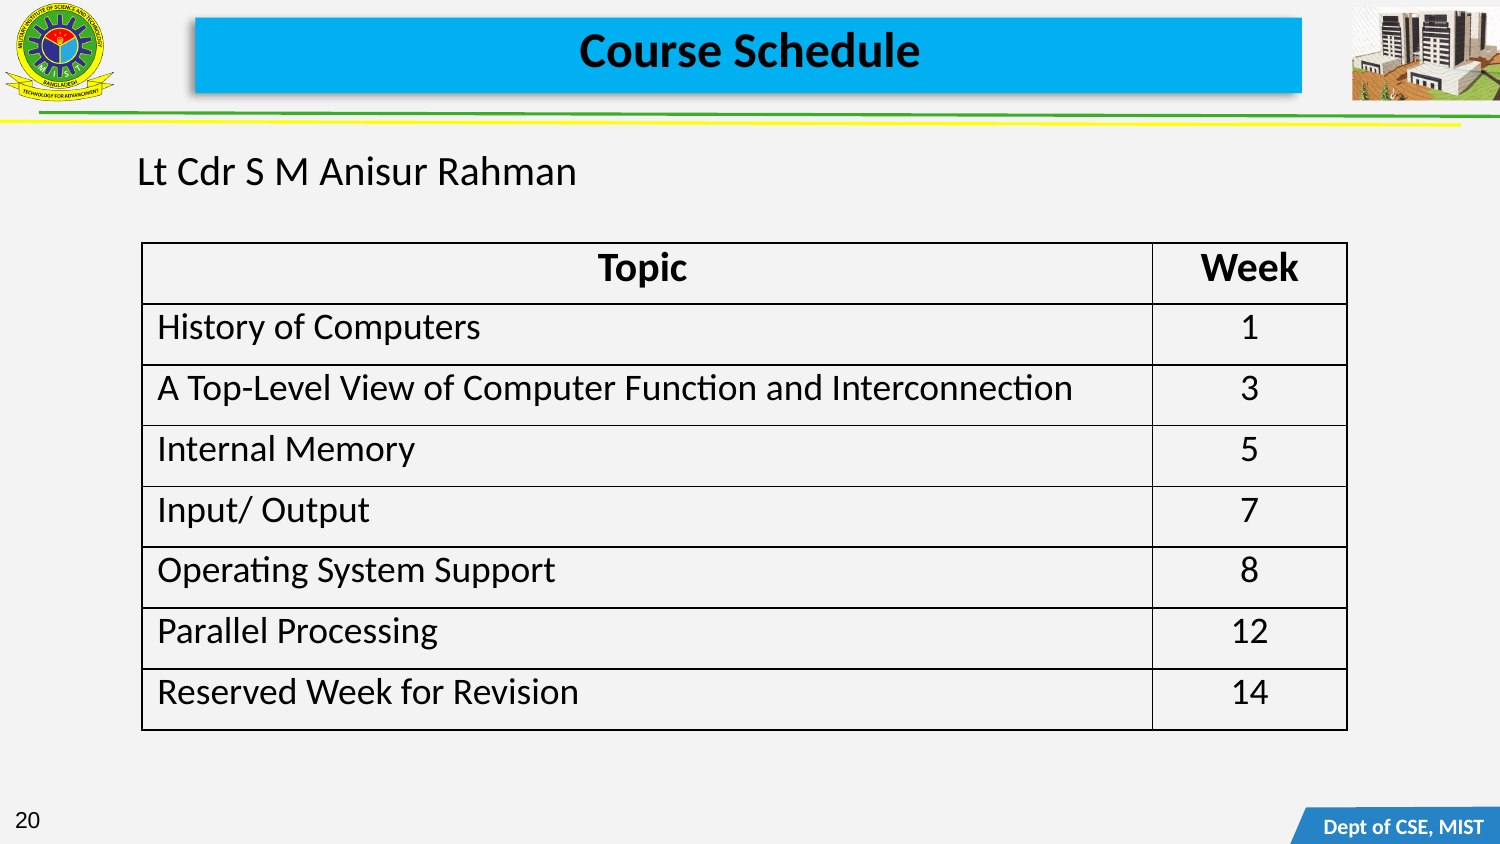

# Course Schedule
        Lt Cdr S M Anisur Rahman

| Topic | Week |
| --- | --- |
| History of Computers | 1 |
| A Top-Level View of Computer Function and Interconnection | 3 |
| Internal Memory | 5 |
| Input/ Output | 7 |
| Operating System Support | 8 |
| Parallel Processing | 12 |
| Reserved Week for Revision | 14 |